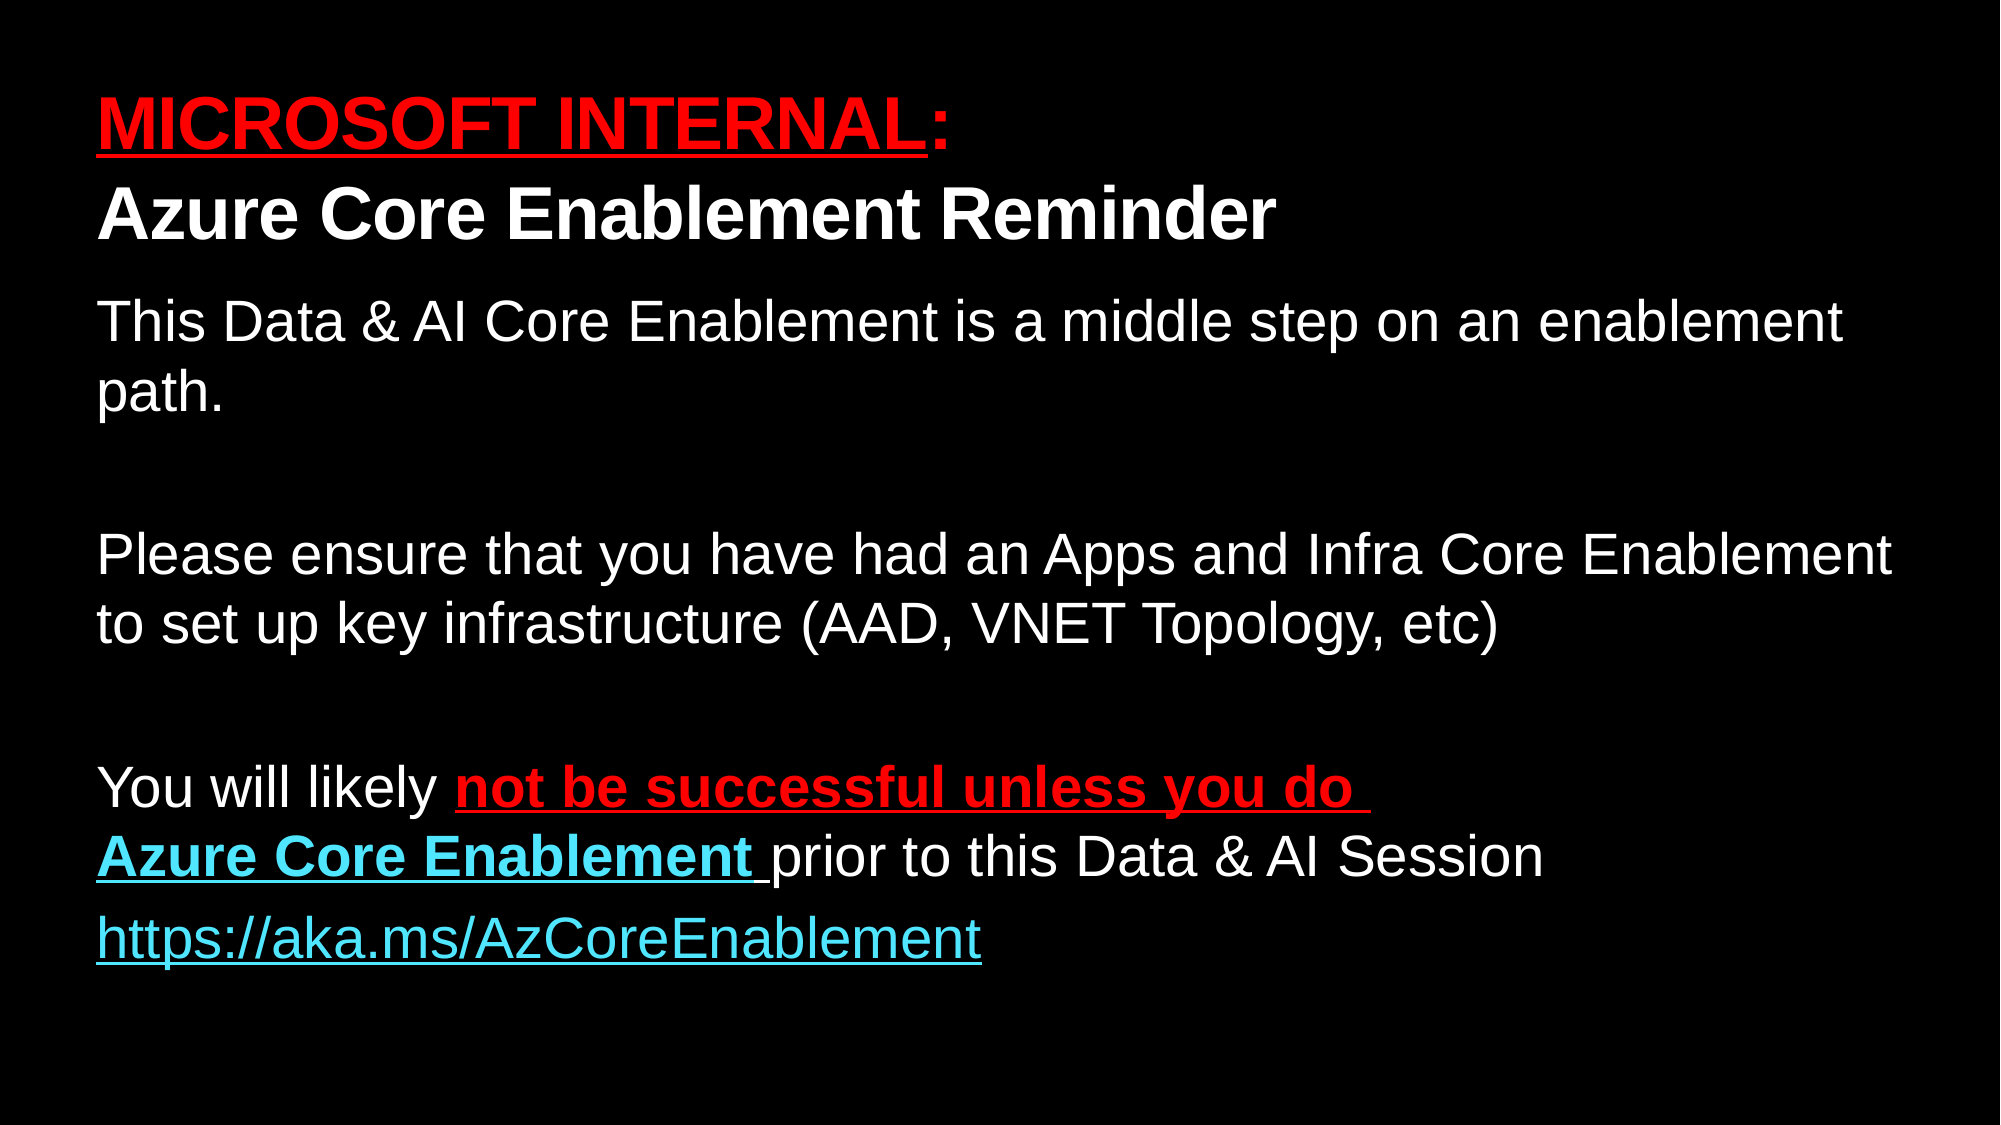

# MICROSOFT INTERNAL: Azure Core Enablement Reminder
This Data & AI Core Enablement is a middle step on an enablement path.

Please ensure that you have had an Apps and Infra Core Enablement to set up key infrastructure (AAD, VNET Topology, etc)

You will likely not be successful unless you do Azure Core Enablement prior to this Data & AI Session
https://aka.ms/AzCoreEnablement